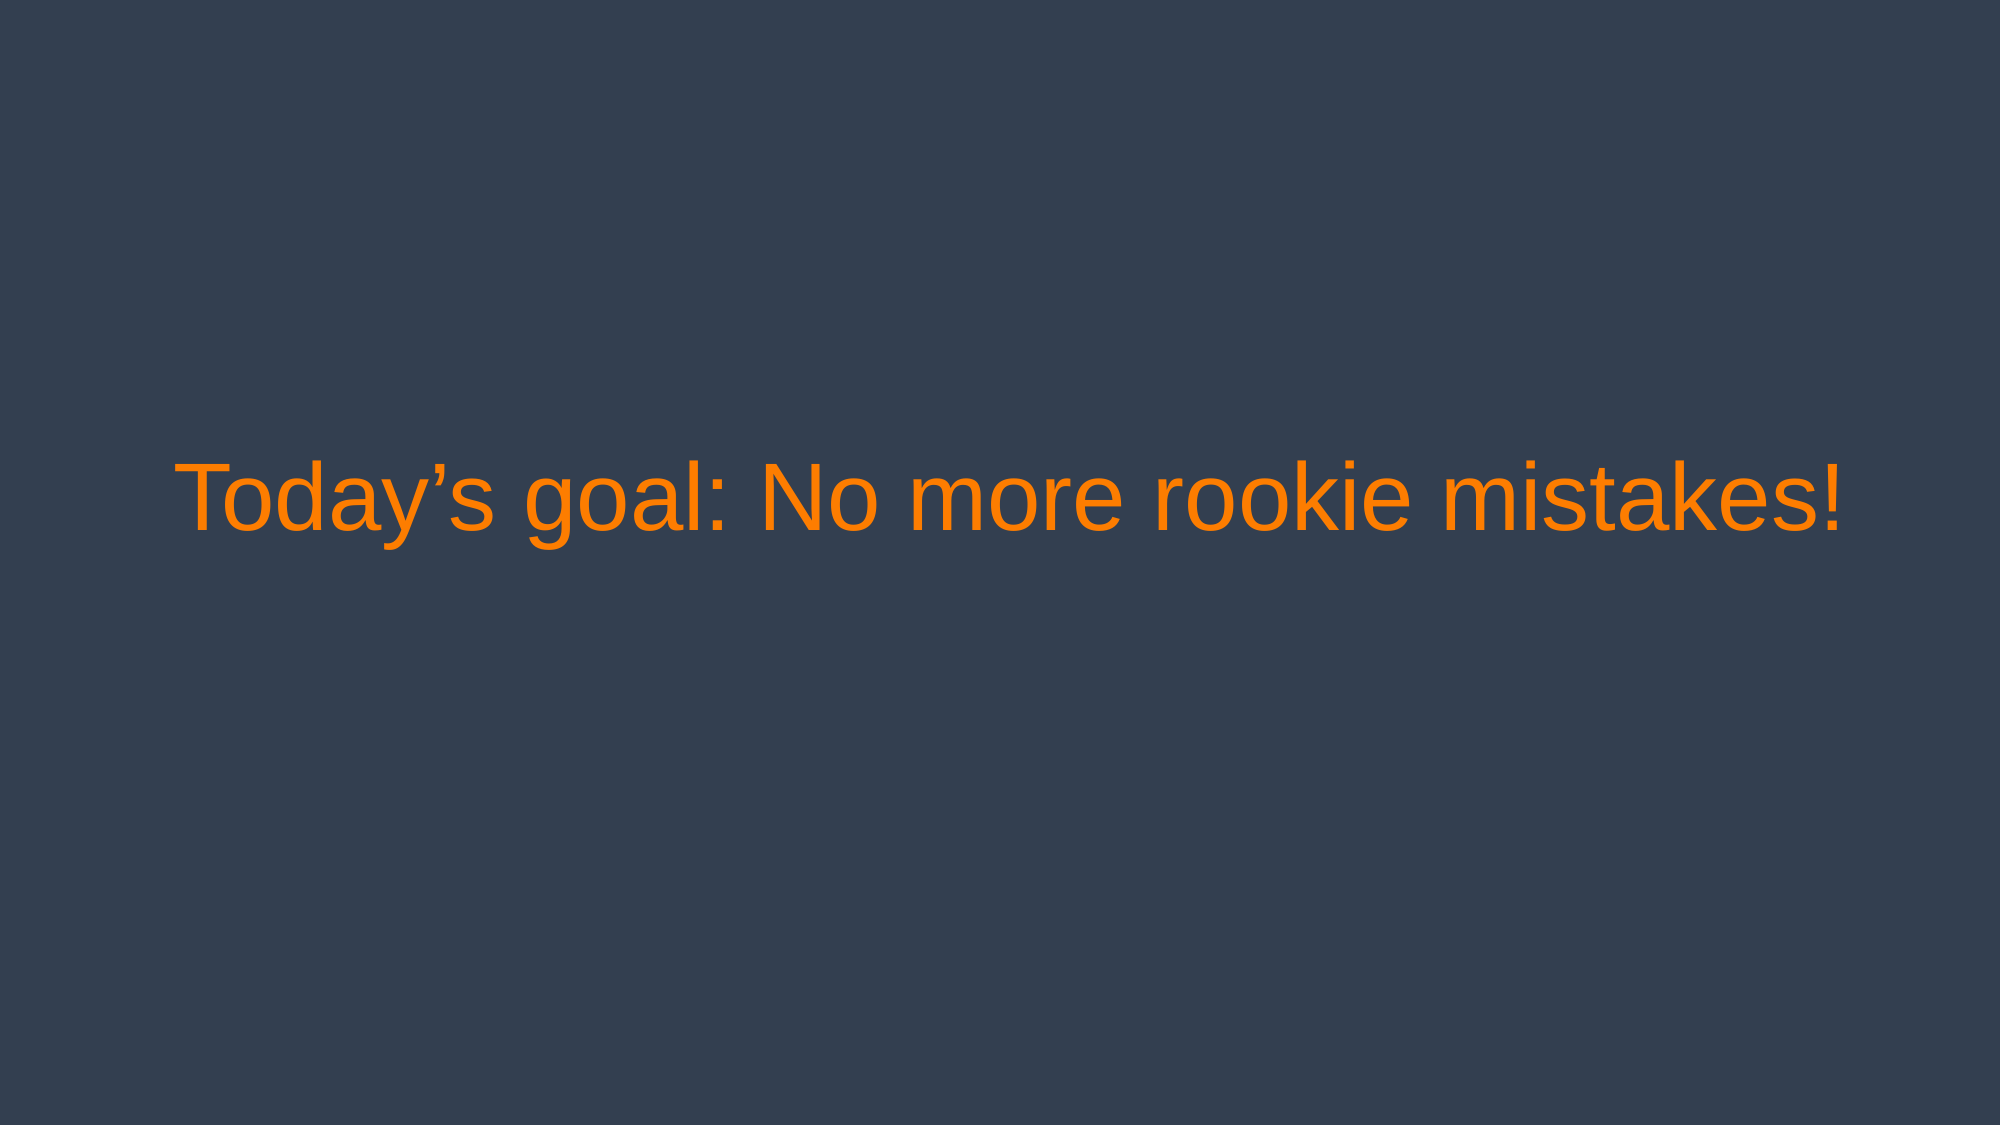

# Today’s goal: No more rookie mistakes!